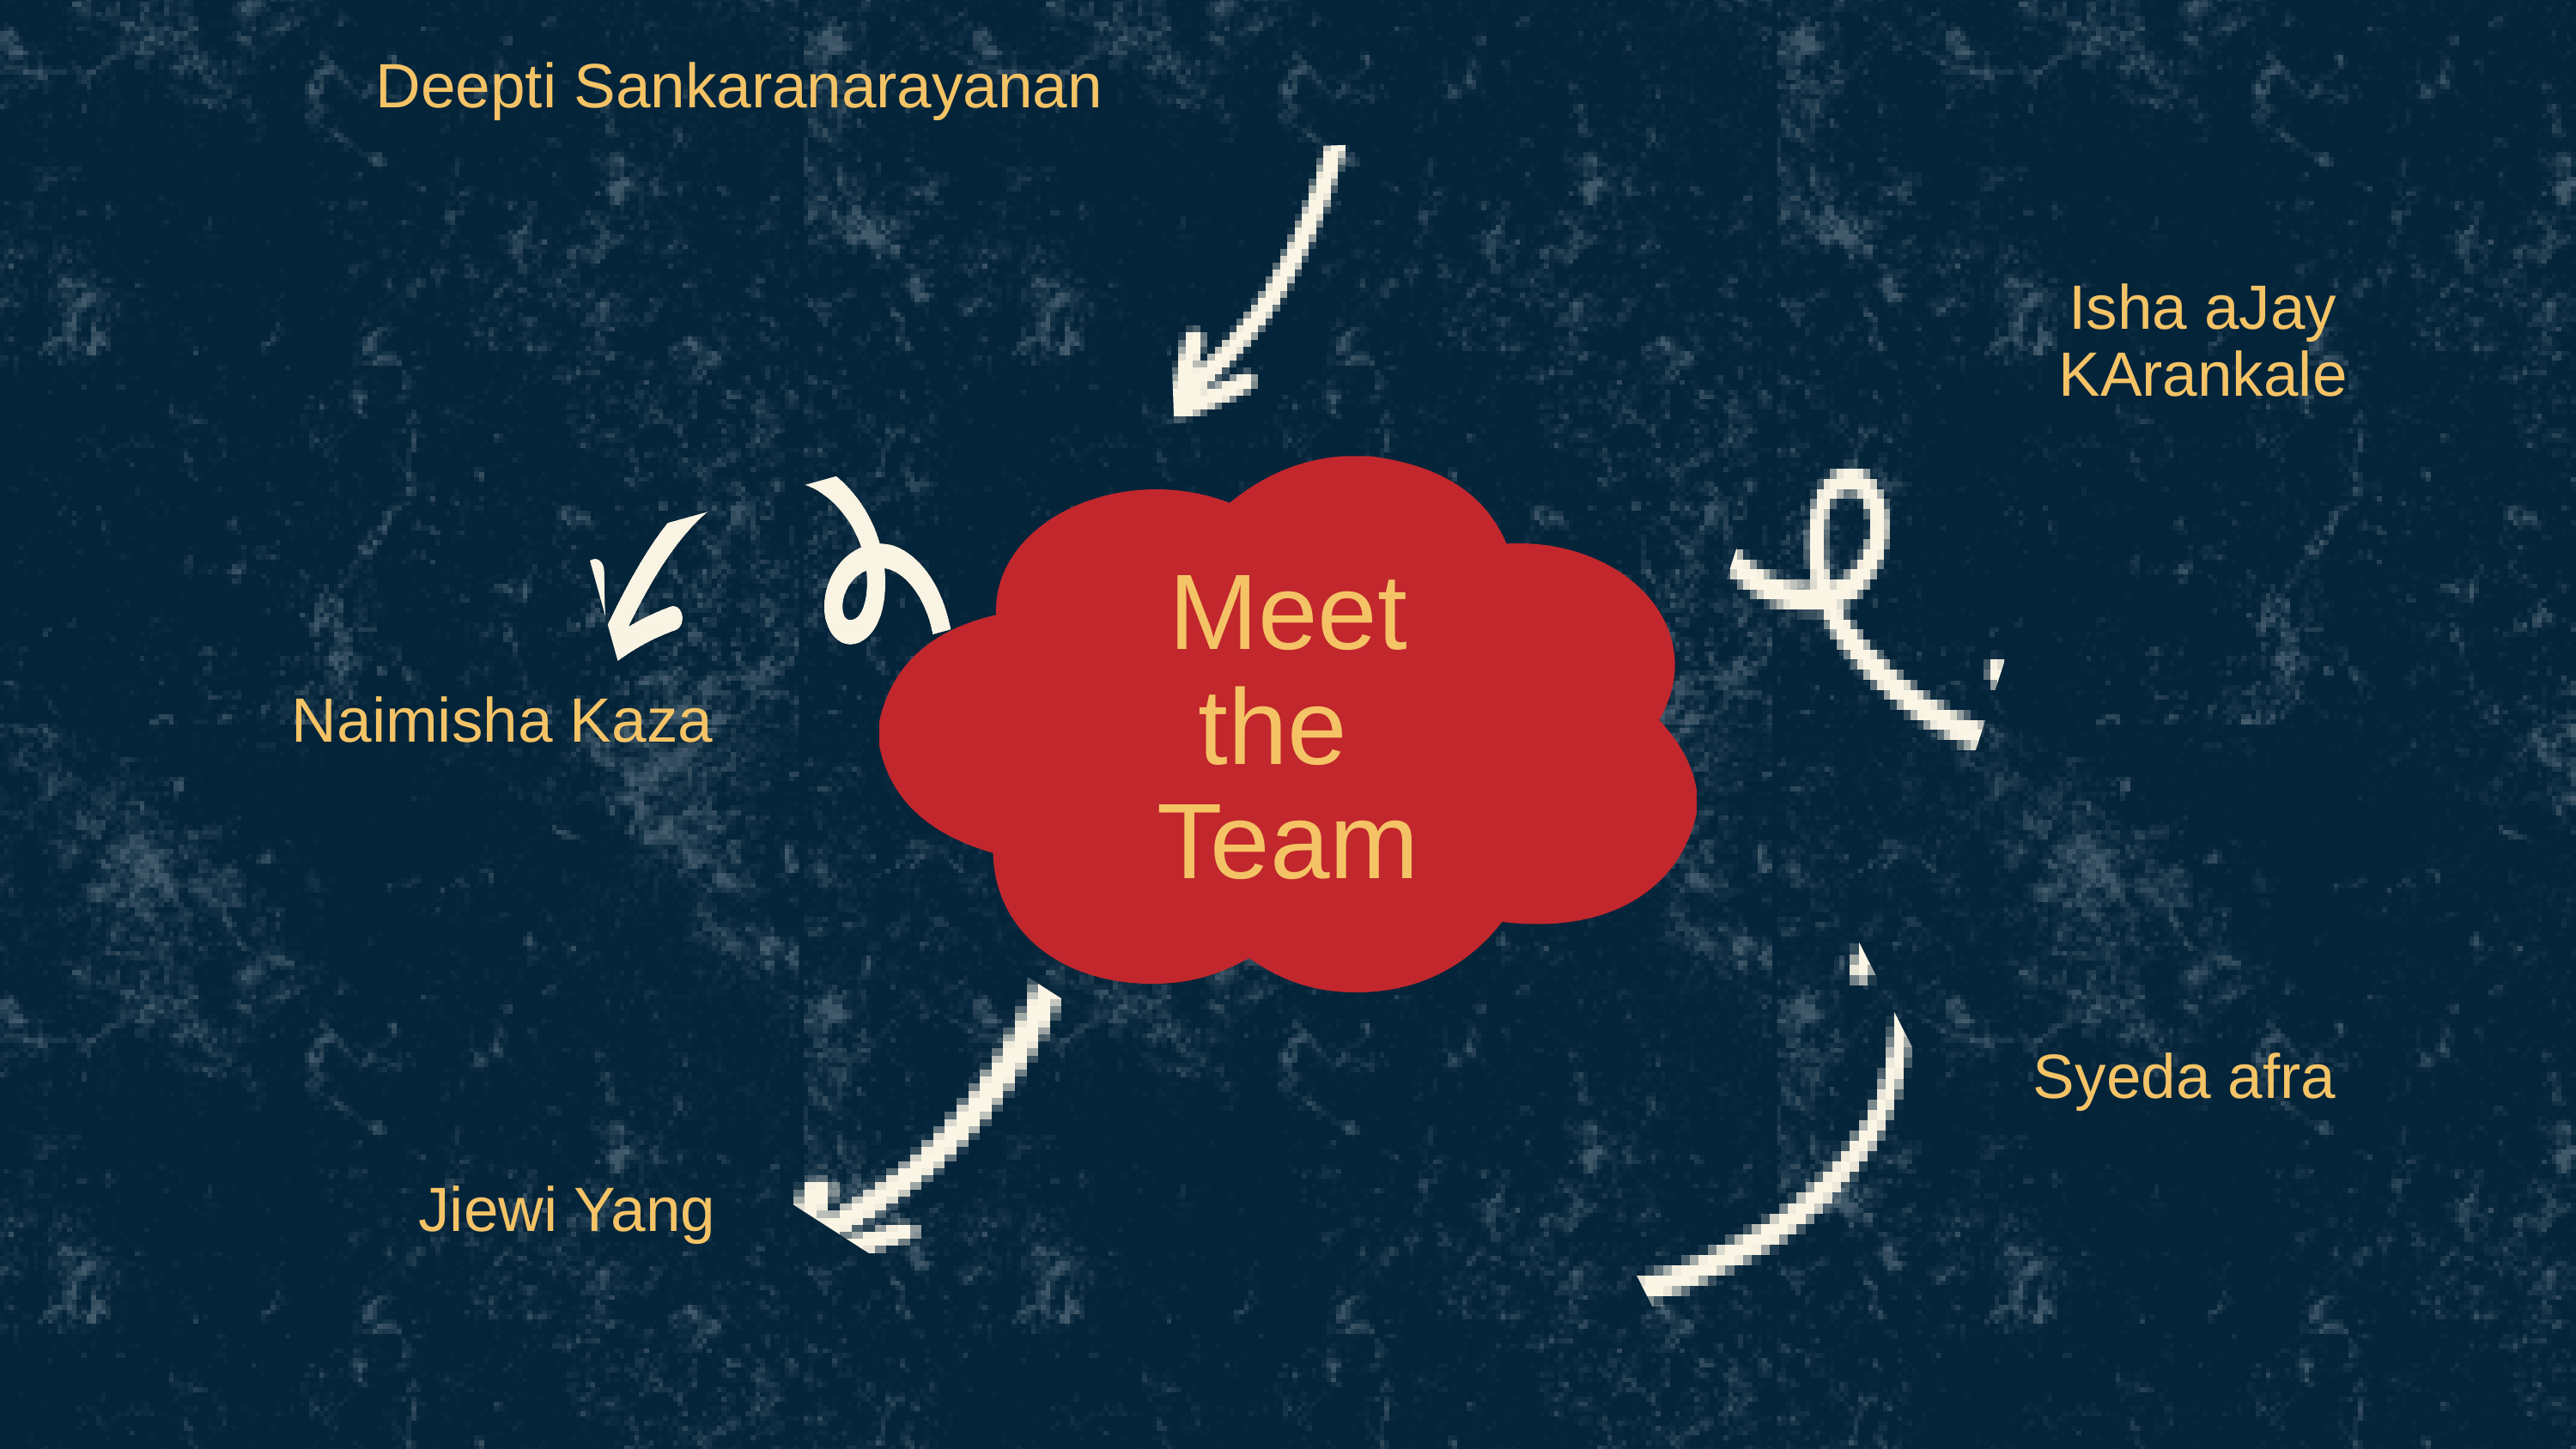

Deepti Sankaranarayanan

Isha aJay KArankale

Meet
the
Team
Naimisha Kaza

Syeda afra
Jiewi Yang